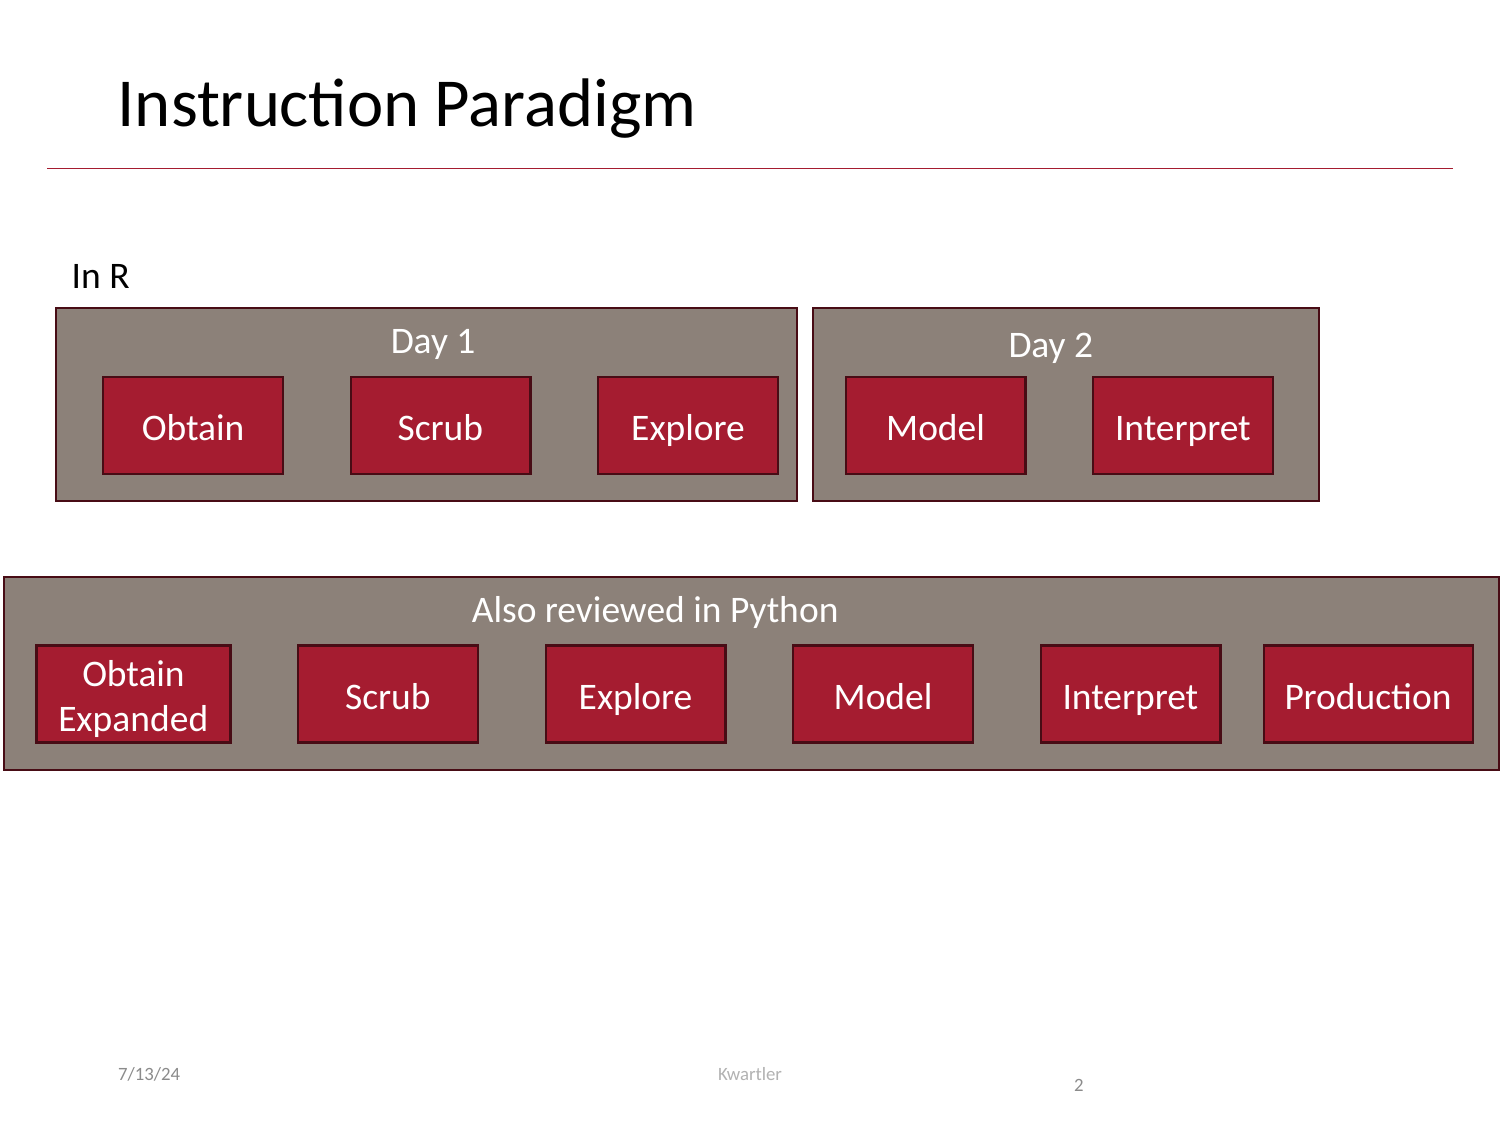

# Instruction Paradigm
In R

Day 1
Day 2
Obtain
Scrub
Explore
Model
Interpret

Also reviewed in Python
Obtain
Expanded
Scrub
Explore
Model
Interpret
Production
7/13/24
Kwartler
2